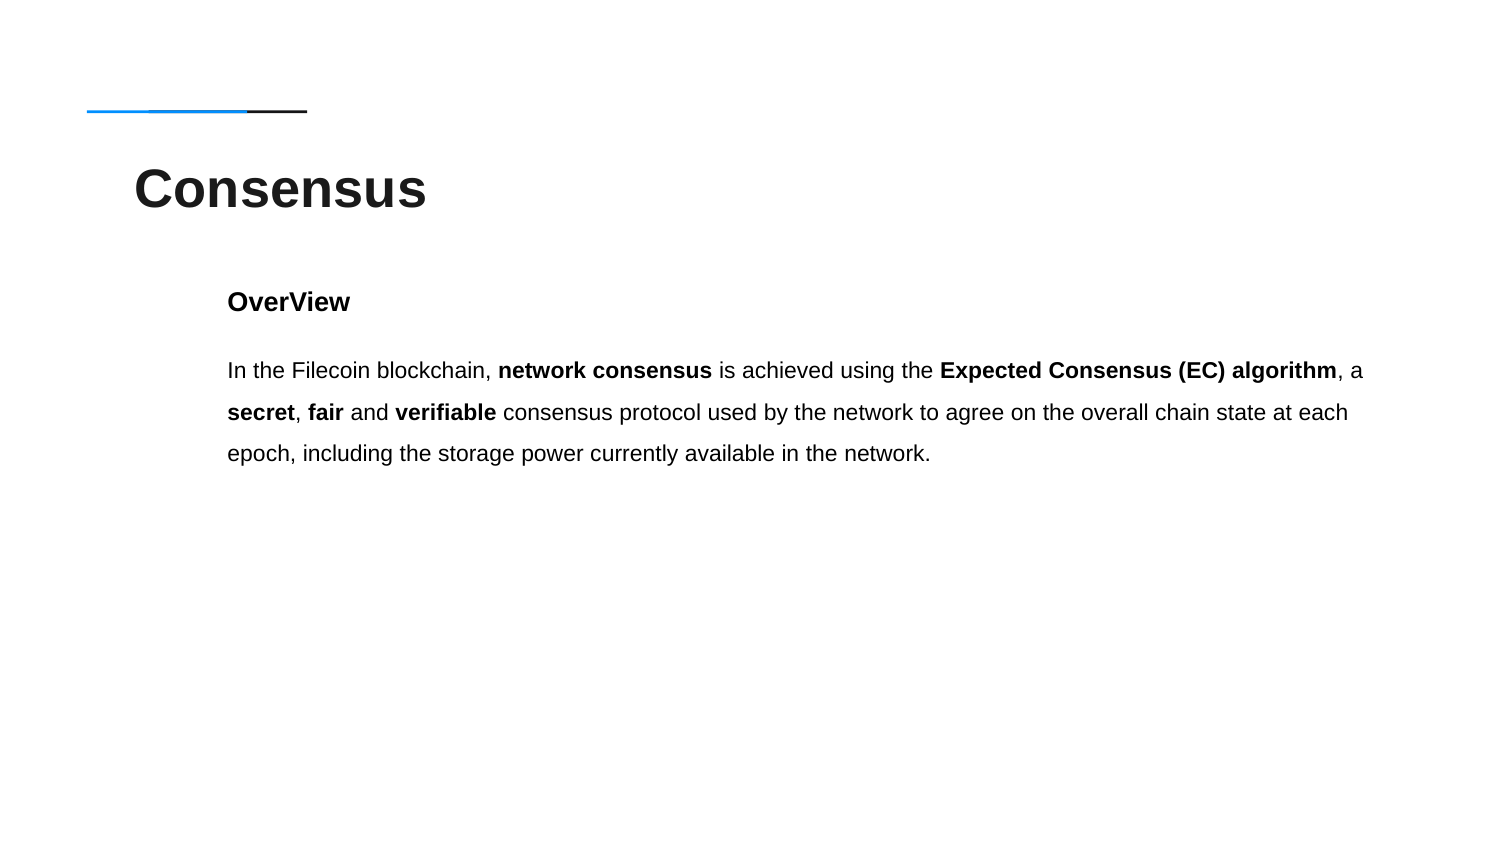

Consensus
OverView
In the Filecoin blockchain, network consensus is achieved using the Expected Consensus (EC) algorithm, a secret, fair and verifiable consensus protocol used by the network to agree on the overall chain state at each epoch, including the storage power currently available in the network.